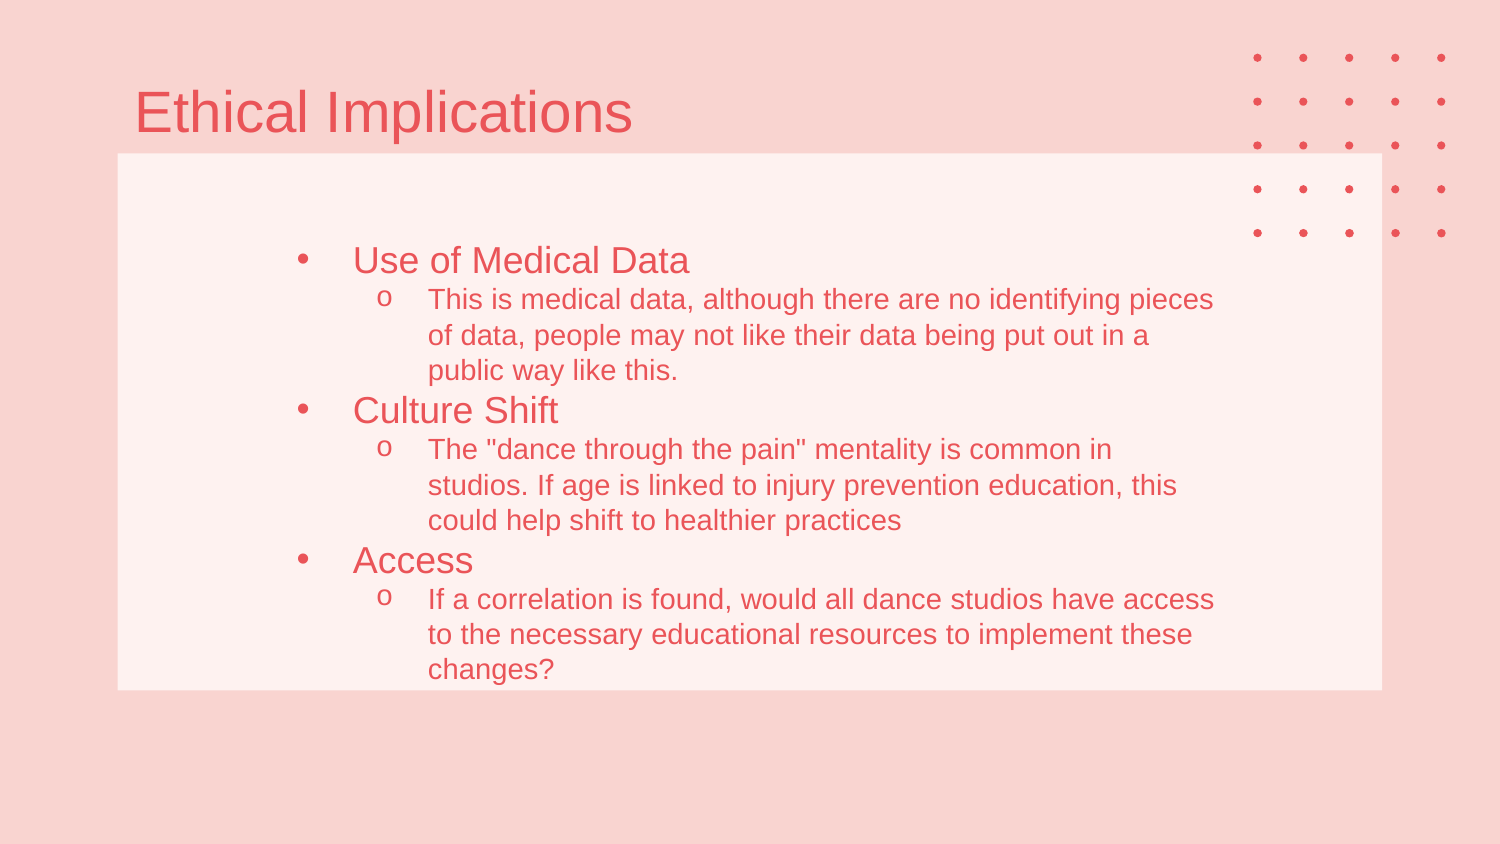

# Ethical Implications
Use of Medical Data
This is medical data, although there are no identifying pieces of data, people may not like their data being put out in a public way like this.
Culture Shift
The "dance through the pain" mentality is common in studios. If age is linked to injury prevention education, this could help shift to healthier practices
Access
If a correlation is found, would all dance studios have access to the necessary educational resources to implement these changes?